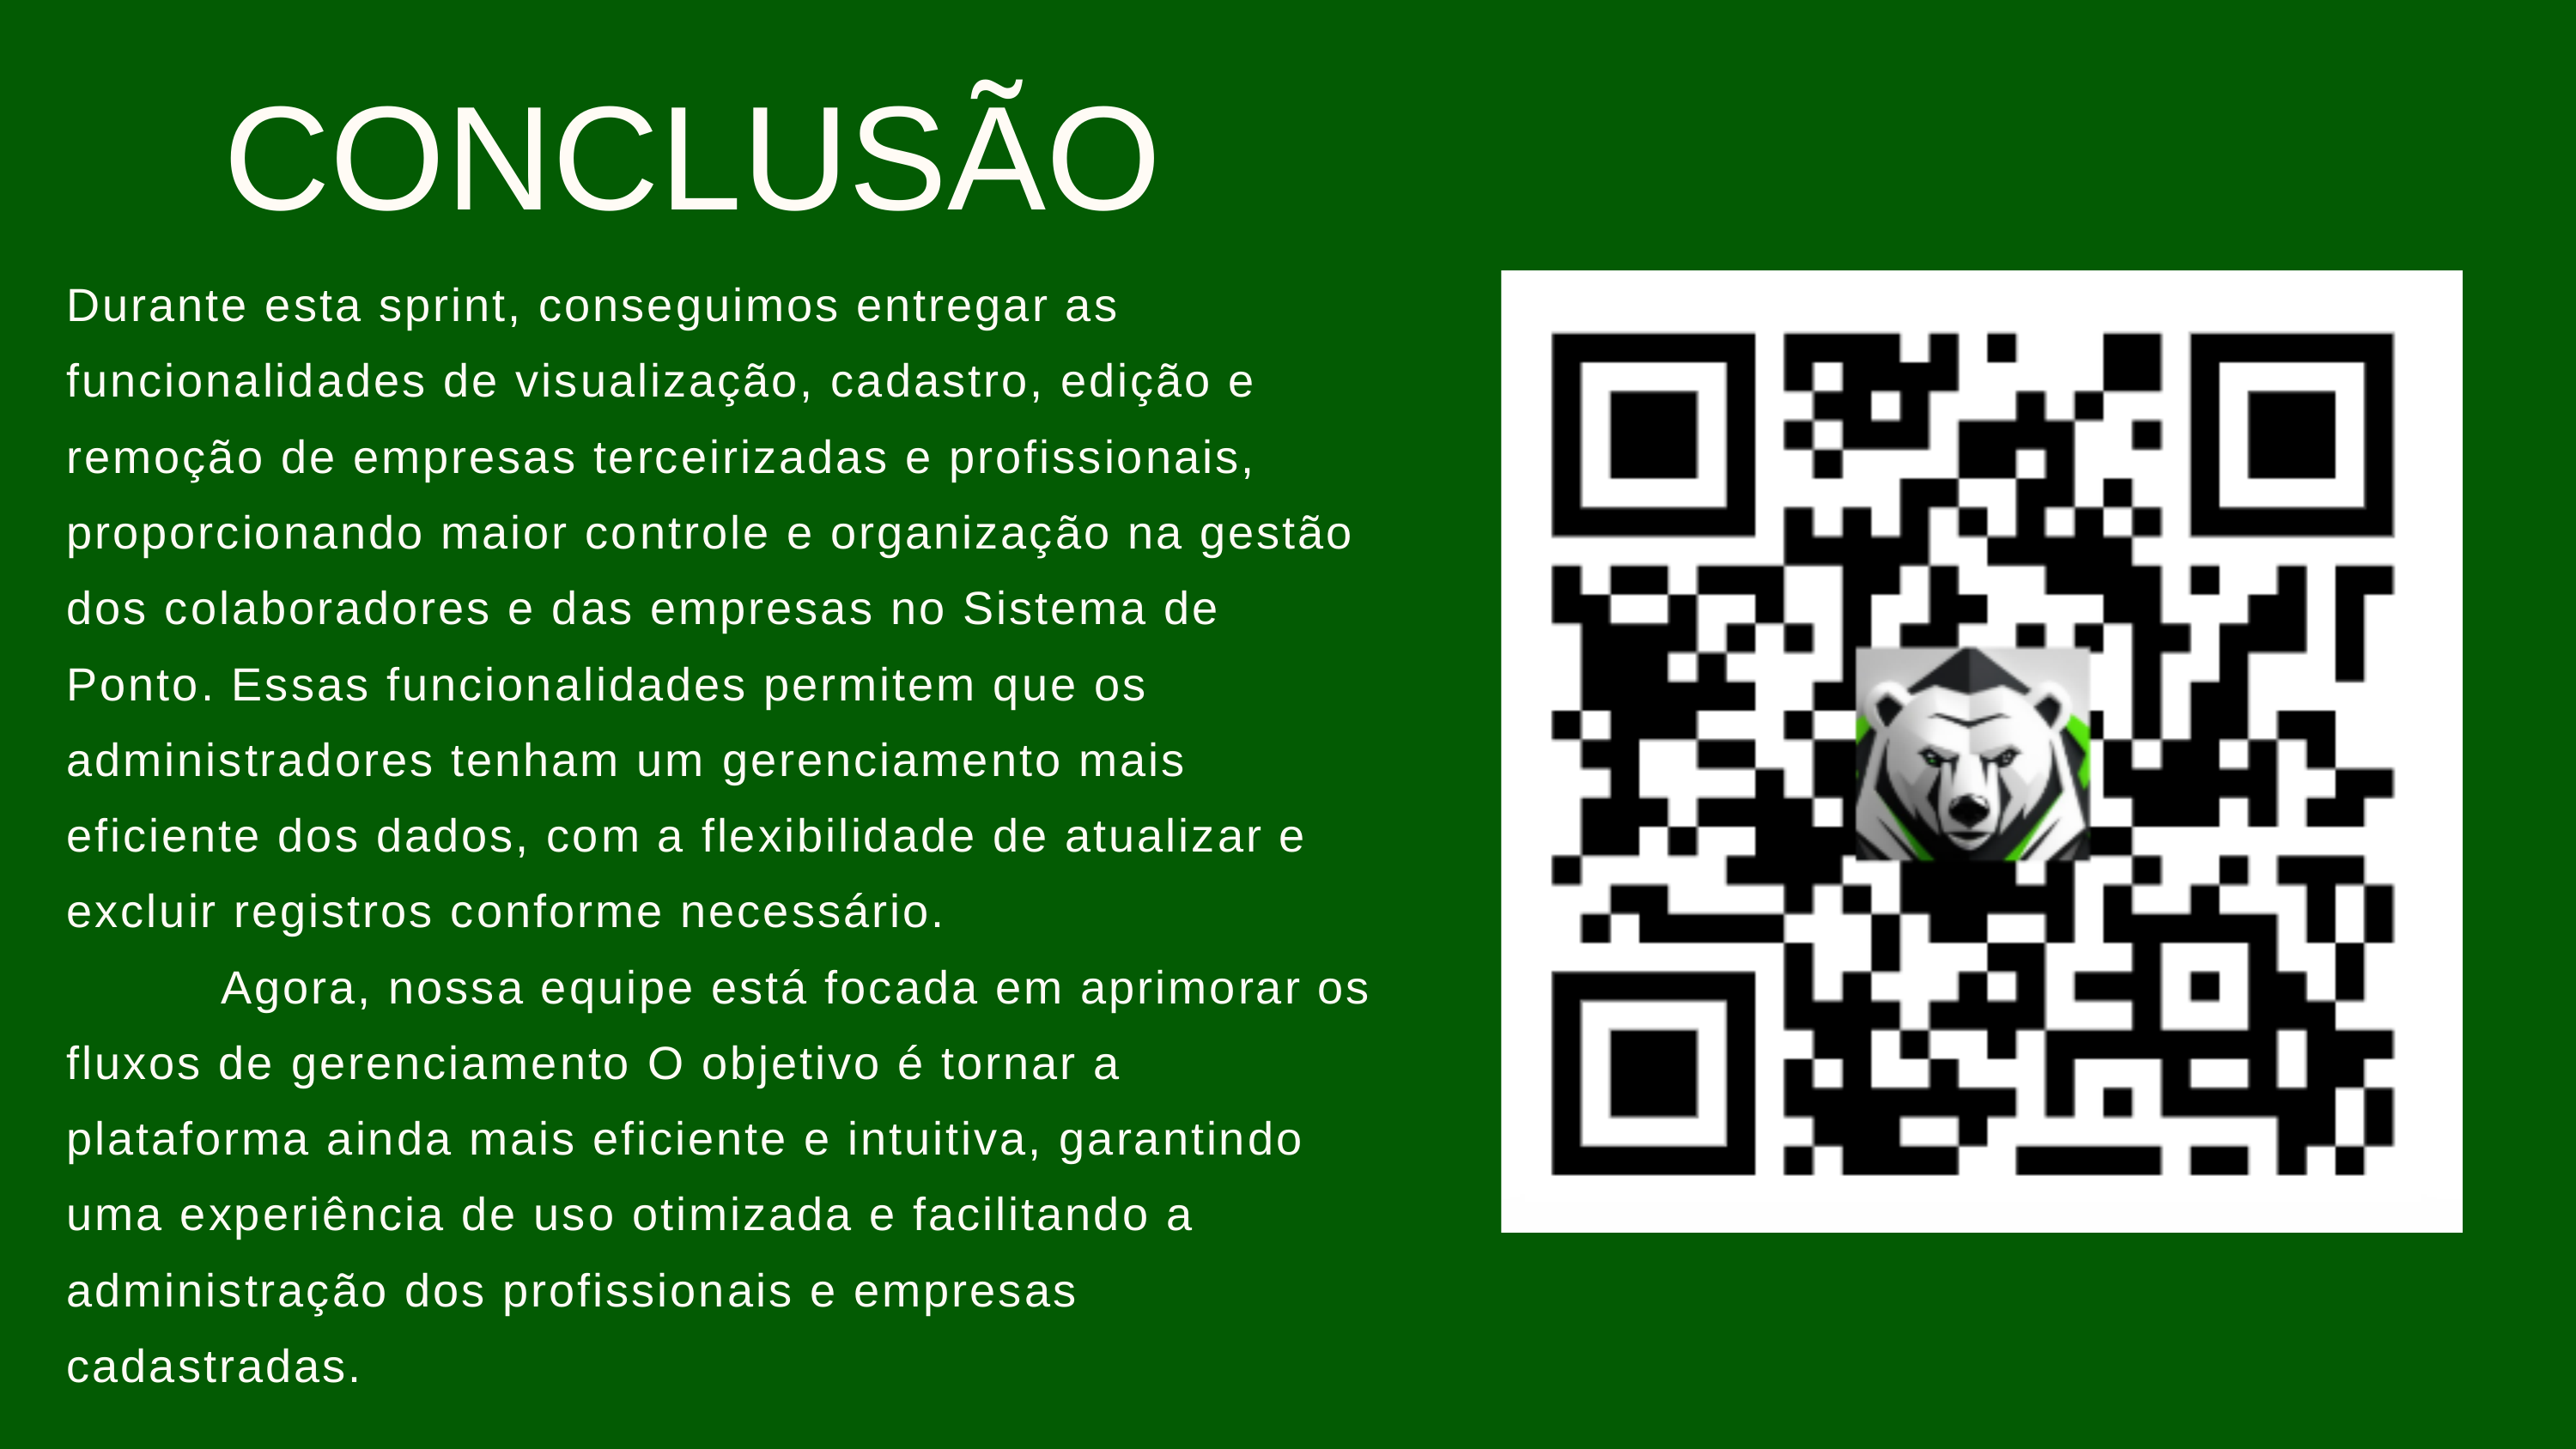

CONCLUSÃO
Durante esta sprint, conseguimos entregar as funcionalidades de visualização, cadastro, edição e remoção de empresas terceirizadas e profissionais, proporcionando maior controle e organização na gestão dos colaboradores e das empresas no Sistema de Ponto. Essas funcionalidades permitem que os administradores tenham um gerenciamento mais eficiente dos dados, com a flexibilidade de atualizar e excluir registros conforme necessário.
          Agora, nossa equipe está focada em aprimorar os fluxos de gerenciamento O objetivo é tornar a plataforma ainda mais eficiente e intuitiva, garantindo uma experiência de uso otimizada e facilitando a administração dos profissionais e empresas cadastradas.